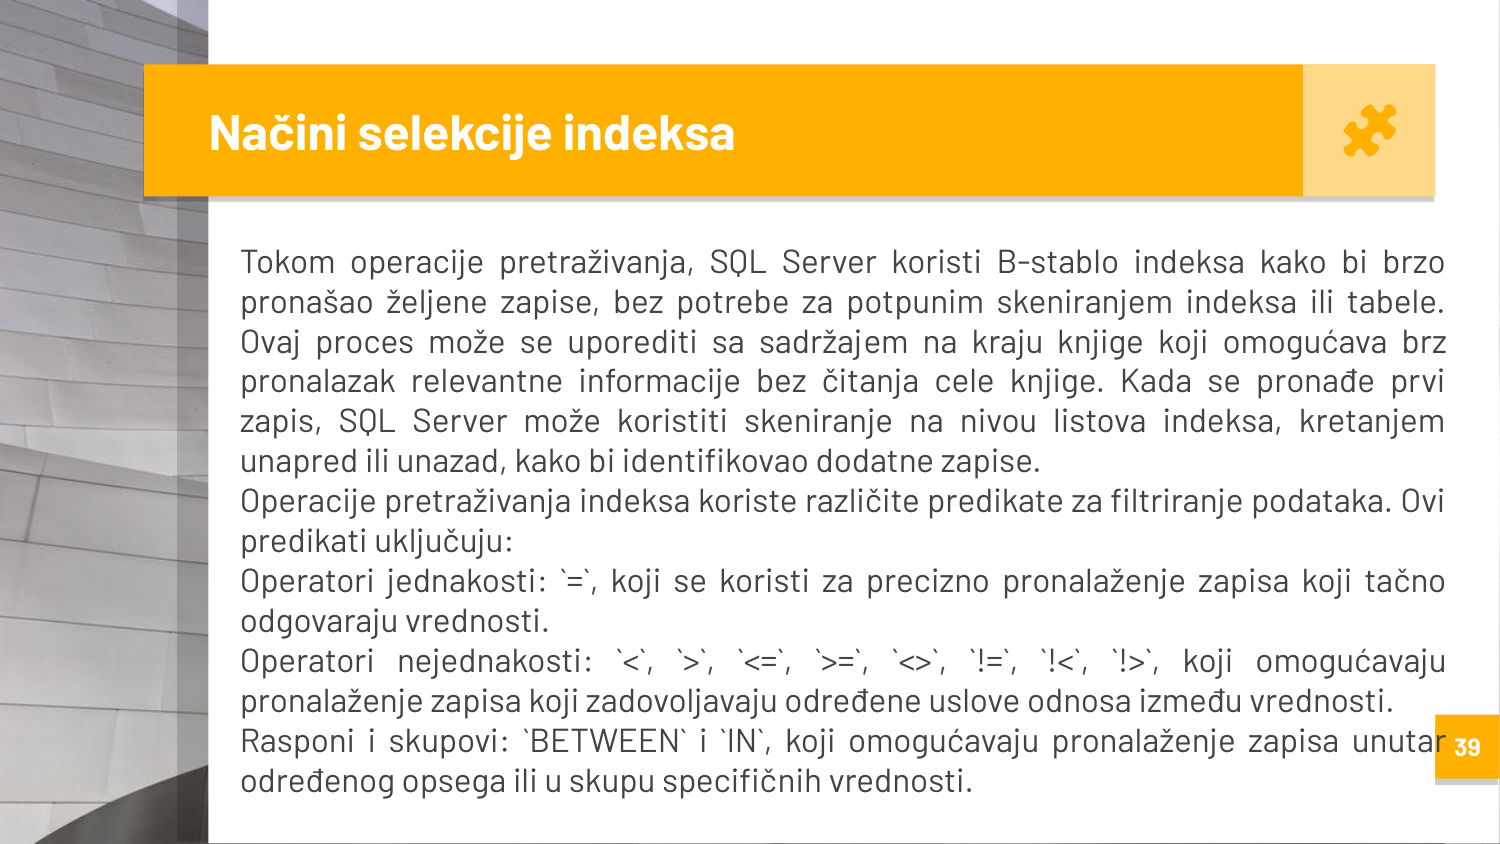

Načini selekcije indeksa

Tokom operacije pretraživanja, SQL Server koristi B-stablo indeksa kako bi brzo pronašao željene zapise, bez potrebe za potpunim skeniranjem indeksa ili tabele. Ovaj proces može se uporediti sa sadržajem na kraju knjige koji omogućava brz pronalazak relevantne informacije bez čitanja cele knjige. Kada se pronađe prvi zapis, SQL Server može koristiti skeniranje na nivou listova indeksa, kretanjem unapred ili unazad, kako bi identifikovao dodatne zapise.
Operacije pretraživanja indeksa koriste različite predikate za filtriranje podataka. Ovi predikati uključuju:
Operatori jednakosti: `=`, koji se koristi za precizno pronalaženje zapisa koji tačno odgovaraju vrednosti.
Operatori nejednakosti: `<`, `>`, `<=`, `>=`, `<>`, `!=`, `!<`, `!>`, koji omogućavaju pronalaženje zapisa koji zadovoljavaju određene uslove odnosa između vrednosti.
Rasponi i skupovi: `BETWEEN` i `IN`, koji omogućavaju pronalaženje zapisa unutar određenog opsega ili u skupu specifičnih vrednosti.
39